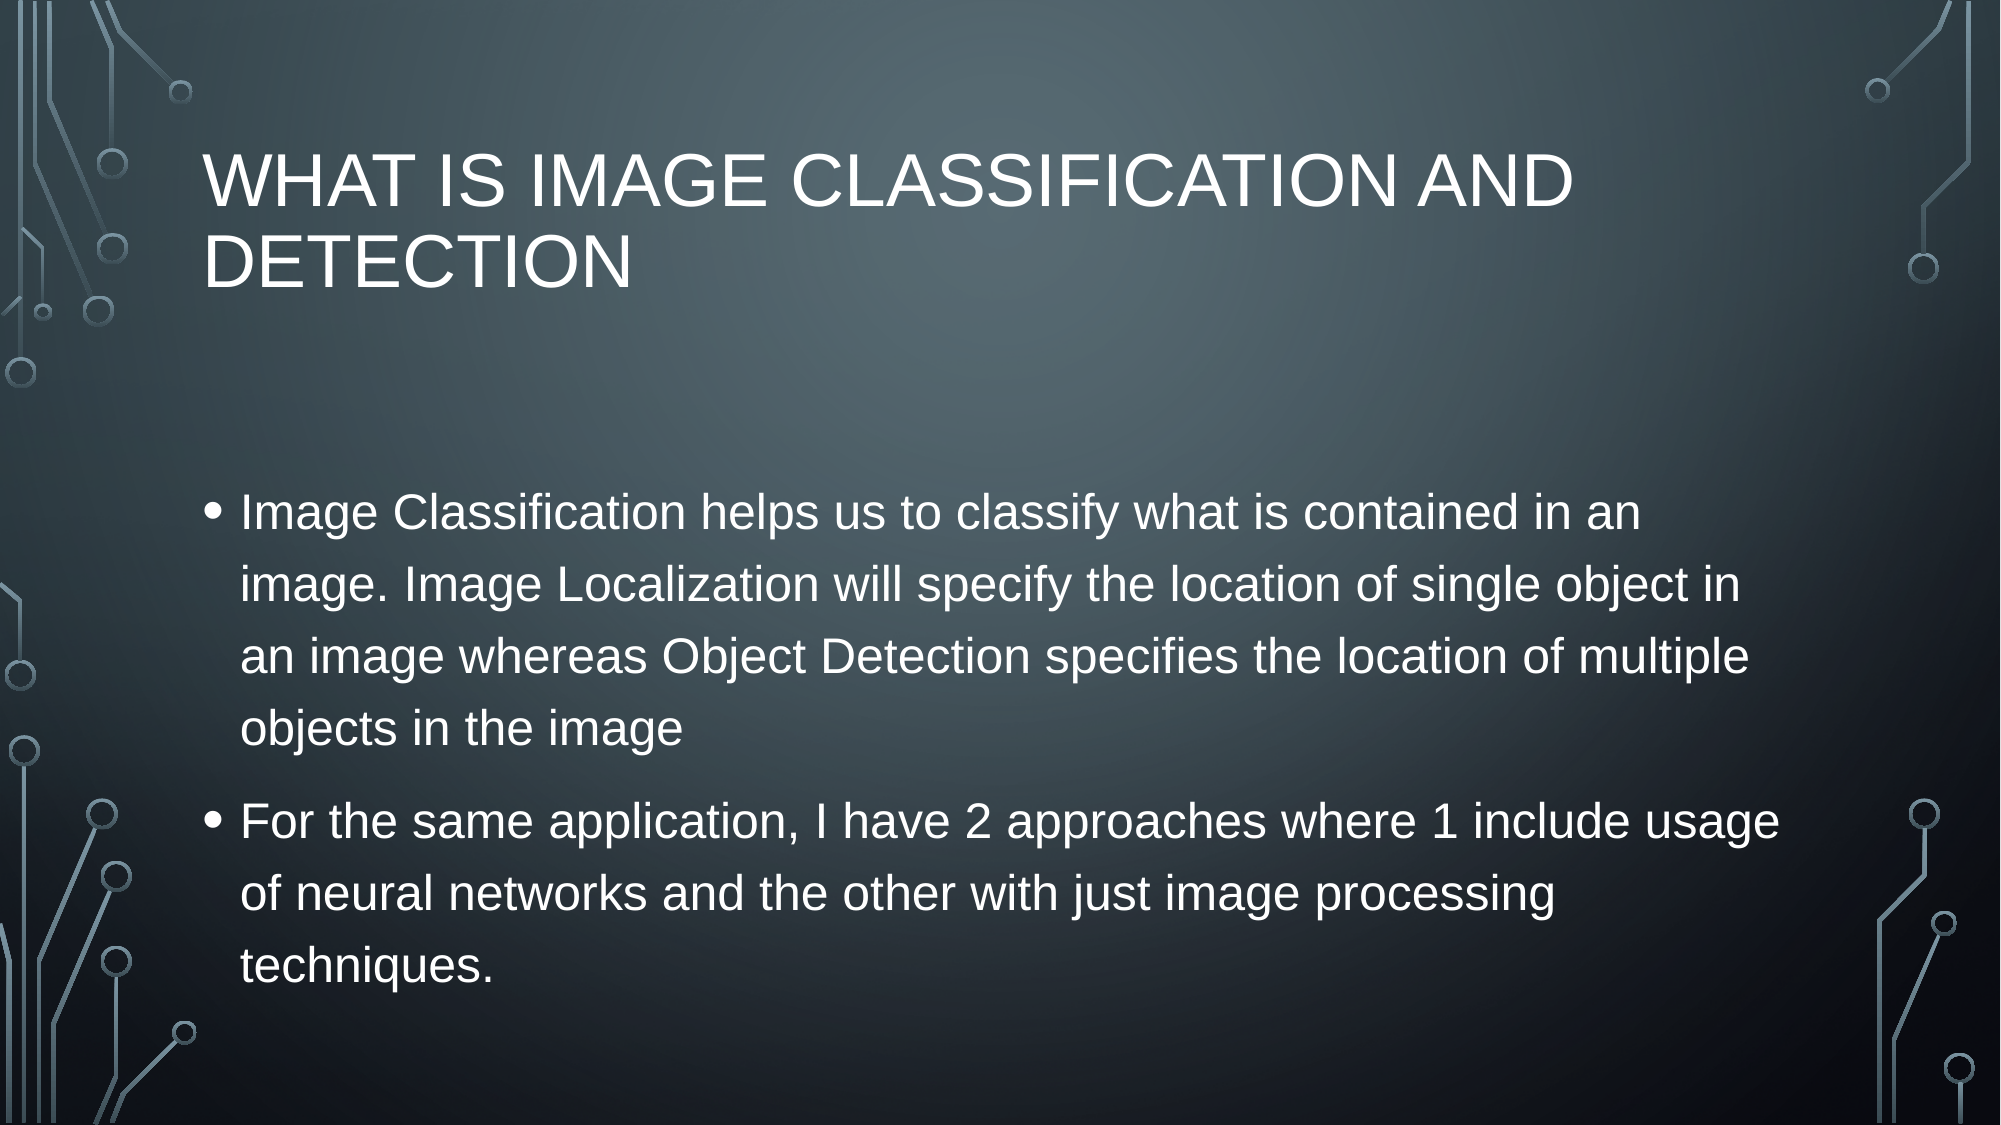

# What is image classification and detection
Image Classification helps us to classify what is contained in an image. Image Localization will specify the location of single object in an image whereas Object Detection specifies the location of multiple objects in the image
For the same application, I have 2 approaches where 1 include usage of neural networks and the other with just image processing techniques.